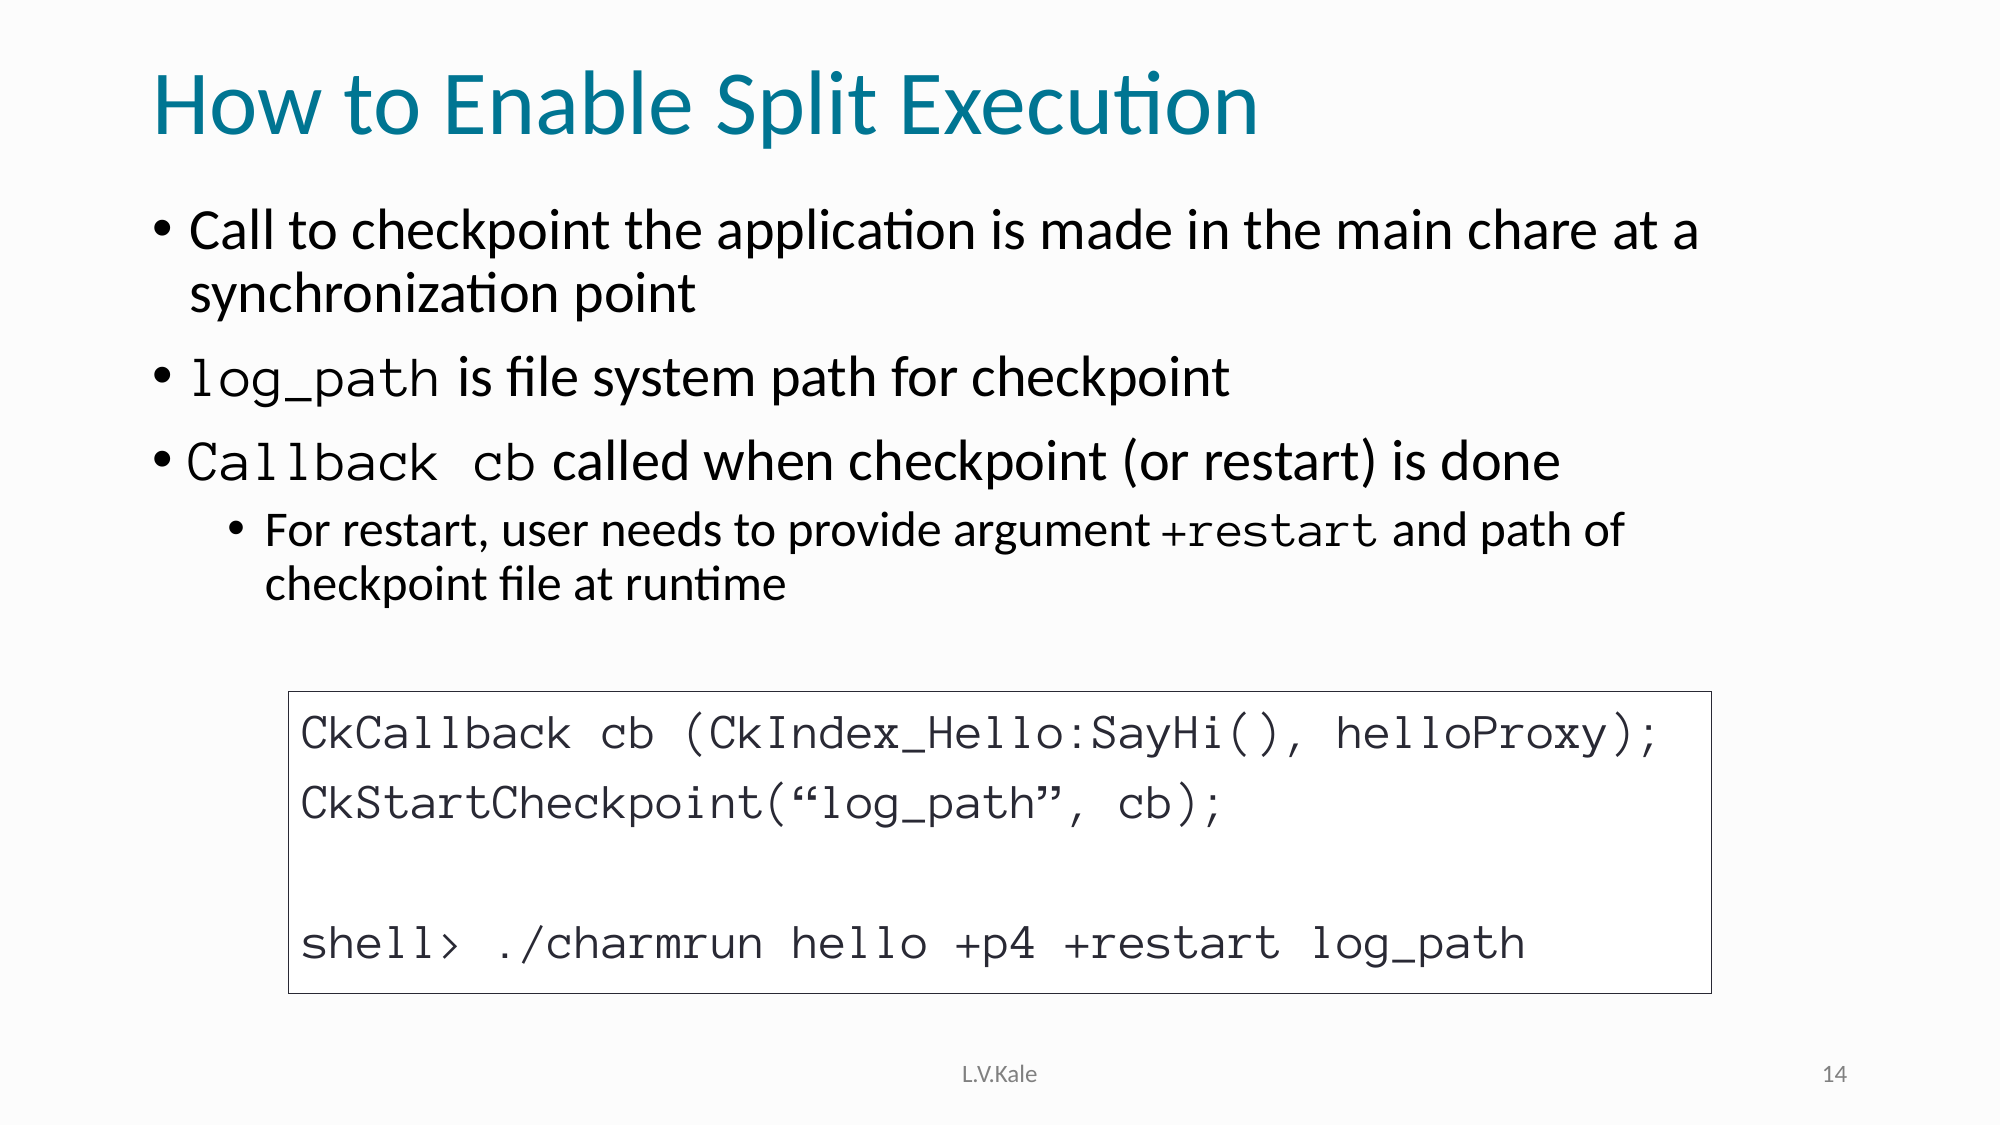

# How to Enable Split Execution
Call to checkpoint the application is made in the main chare at a synchronization point
log_path is file system path for checkpoint
Callback cb called when checkpoint (or restart) is done
For restart, user needs to provide argument +restart and path of checkpoint file at runtime
CkCallback cb (CkIndex_Hello:SayHi(), helloProxy);
CkStartCheckpoint(“log_path”, cb);

shell> ./charmrun hello +p4 +restart log_path
L.V.Kale
14